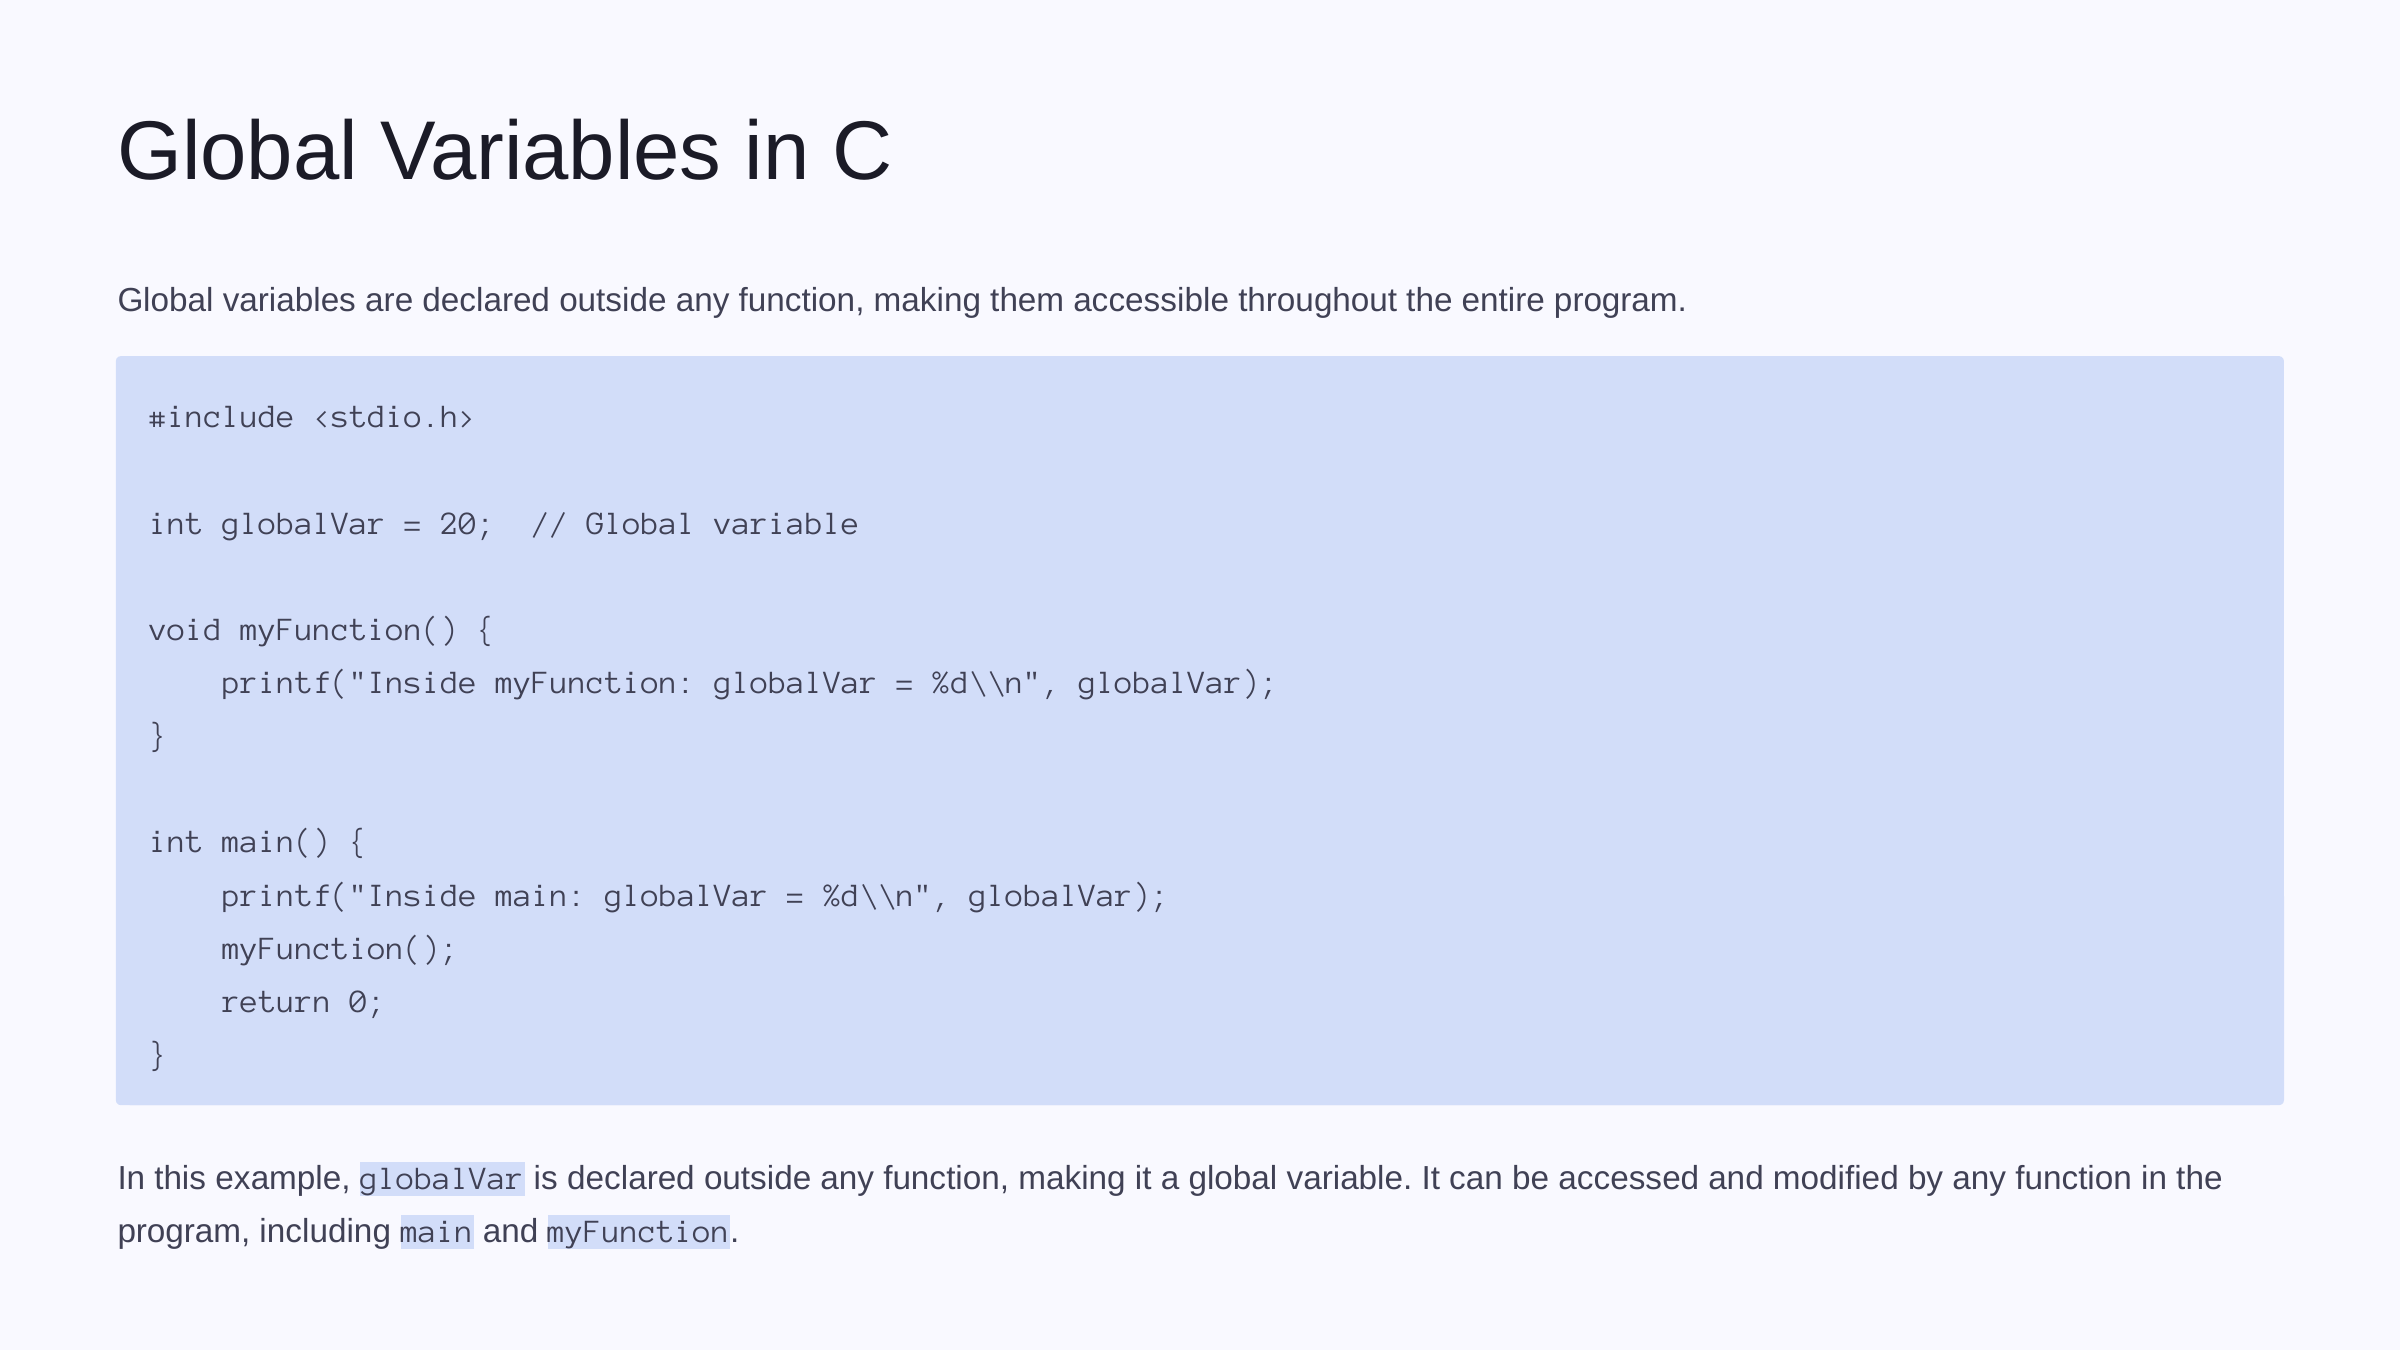

Global Variables in C
Global variables are declared outside any function, making them accessible throughout the entire program.

#include <stdio.h>

int globalVar = 20;  // Global variable

void myFunction() {
    printf("Inside myFunction: globalVar = %d\\n", globalVar);
}

int main() {
    printf("Inside main: globalVar = %d\\n", globalVar);
    myFunction();
    return 0;
}
In this example, globalVar is declared outside any function, making it a global variable. It can be accessed and modified by any function in the program, including main and myFunction.